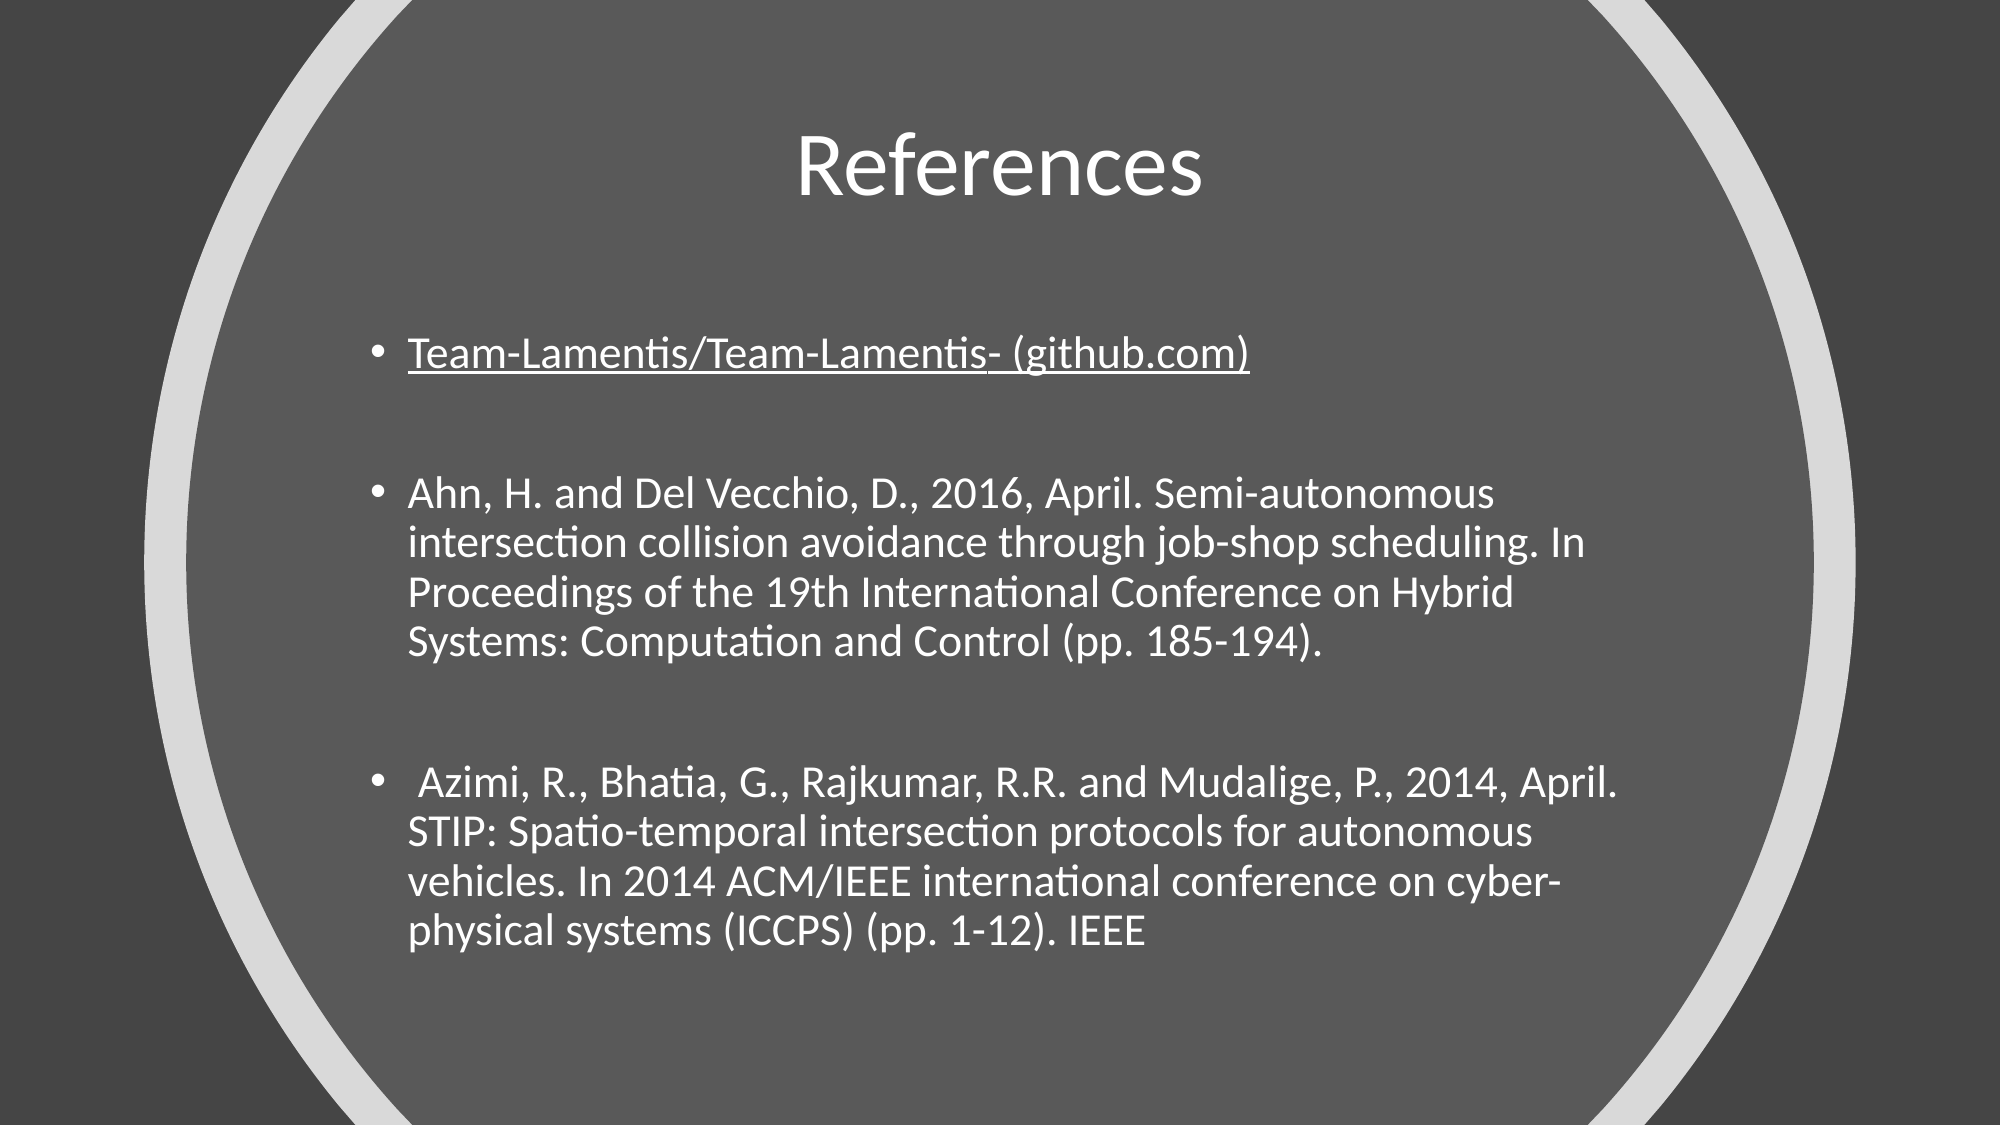

# References
Team-Lamentis/Team-Lamentis- (github.com)

Ahn, H. and Del Vecchio, D., 2016, April. Semi-autonomous intersection collision avoidance through job-shop scheduling. In Proceedings of the 19th International Conference on Hybrid Systems: Computation and Control (pp. 185-194).

 Azimi, R., Bhatia, G., Rajkumar, R.R. and Mudalige, P., 2014, April. STIP: Spatio-temporal intersection protocols for autonomous vehicles. In 2014 ACM/IEEE international conference on cyber-physical systems (ICCPS) (pp. 1-12). IEEE